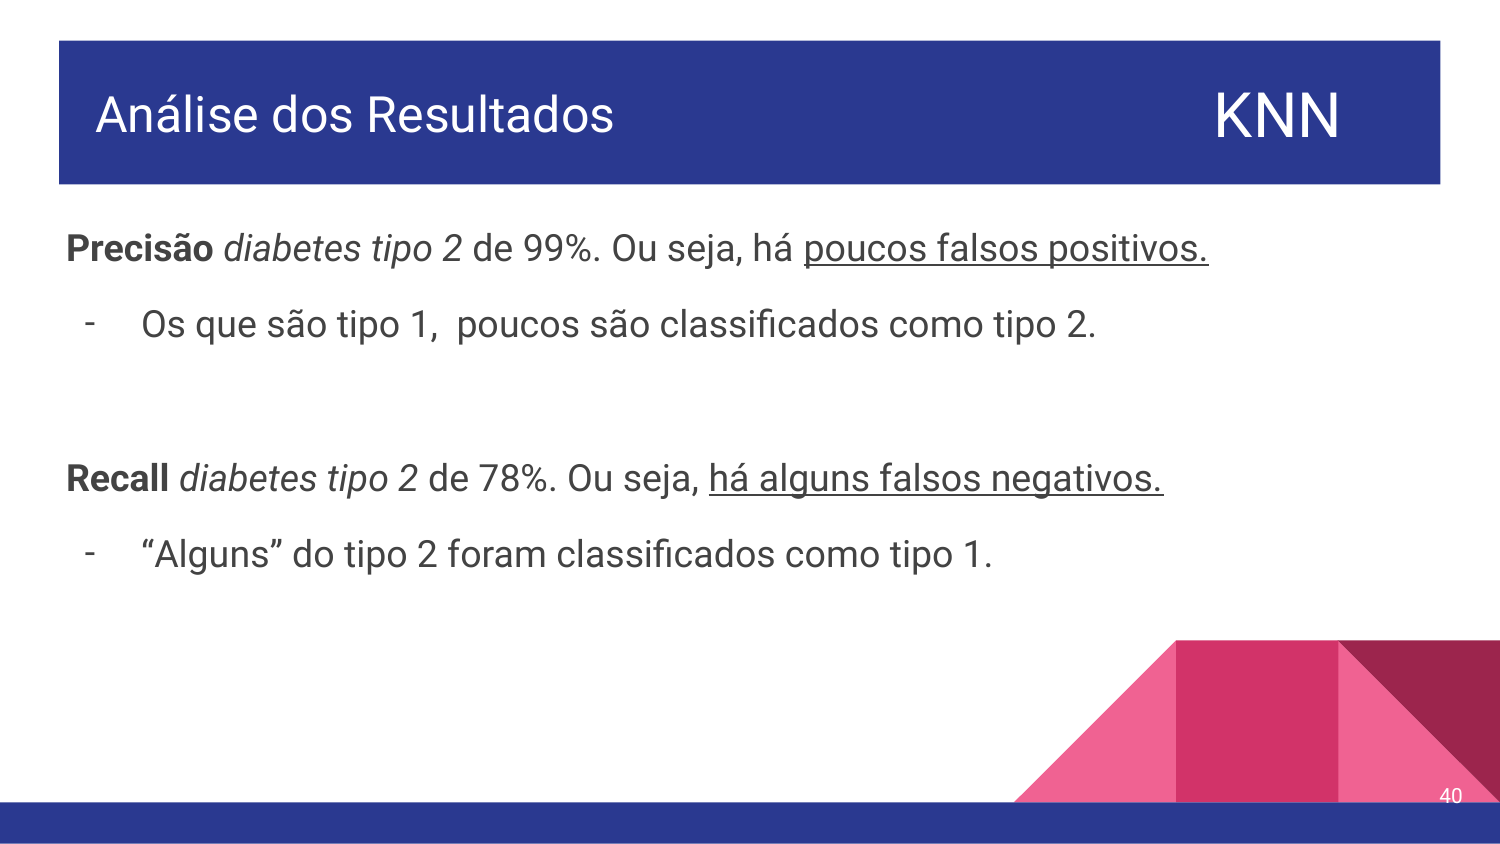

KNN
Análise dos Resultados
# Análise dos resultados - KNN com Undersampling
Análise resultados - KNN
Precisão diabetes tipo 2 de 99%. Ou seja, há poucos falsos positivos.
Os que são tipo 1,  poucos são classificados como tipo 2.

Recall diabetes tipo 2 de 78%. Ou seja, há alguns falsos negativos.
“Alguns” do tipo 2 foram classificados como tipo 1.
40